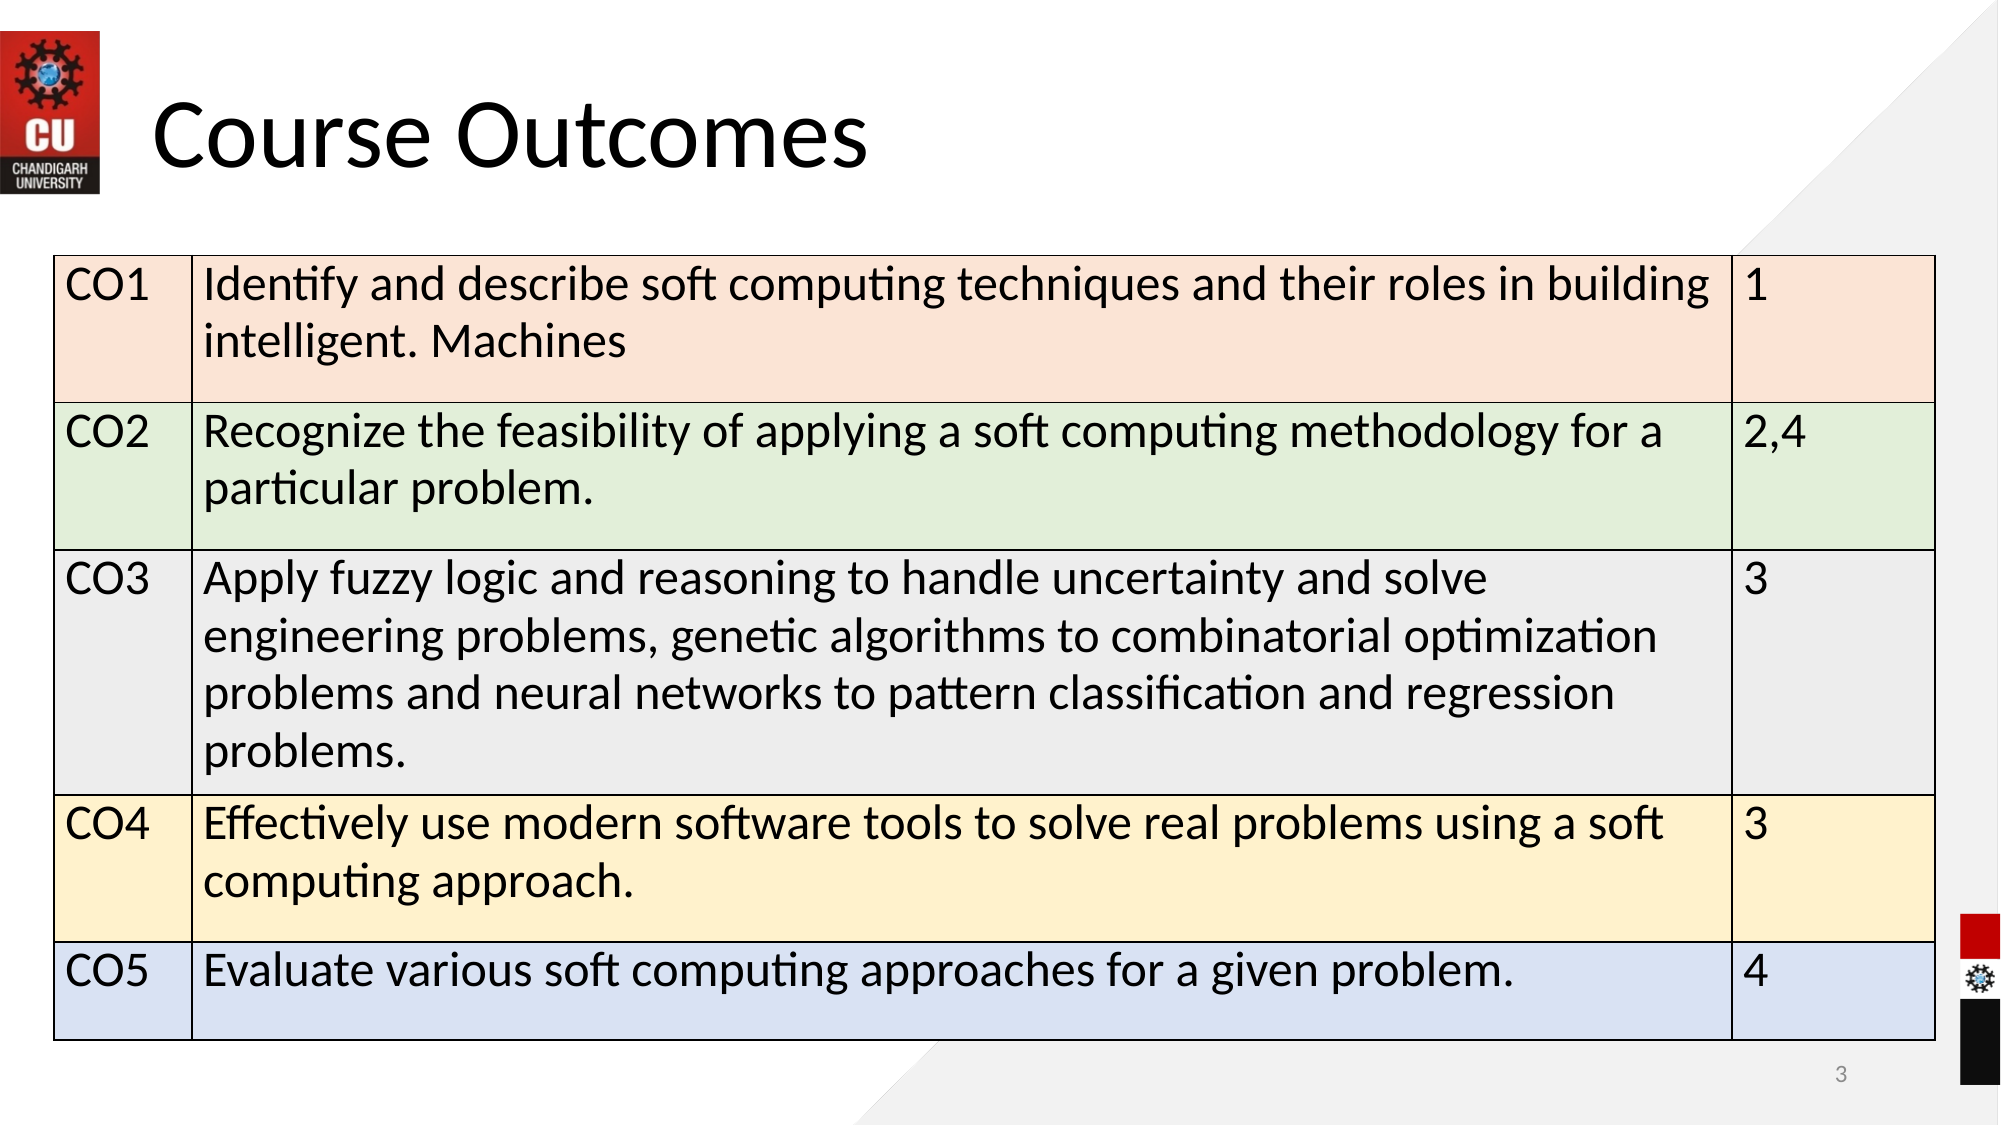

# Course Outcomes
| CO1 | Identify and describe soft computing techniques and their roles in building intelligent. Machines | 1 |
| --- | --- | --- |
| CO2 | Recognize the feasibility of applying a soft computing methodology for a particular problem. | 2,4 |
| CO3 | Apply fuzzy logic and reasoning to handle uncertainty and solve engineering problems, genetic algorithms to combinatorial optimization problems and neural networks to pattern classification and regression problems. | 3 |
| CO4 | Effectively use modern software tools to solve real problems using a soft computing approach. | 3 |
| CO5 | Evaluate various soft computing approaches for a given problem. | 4 |
3